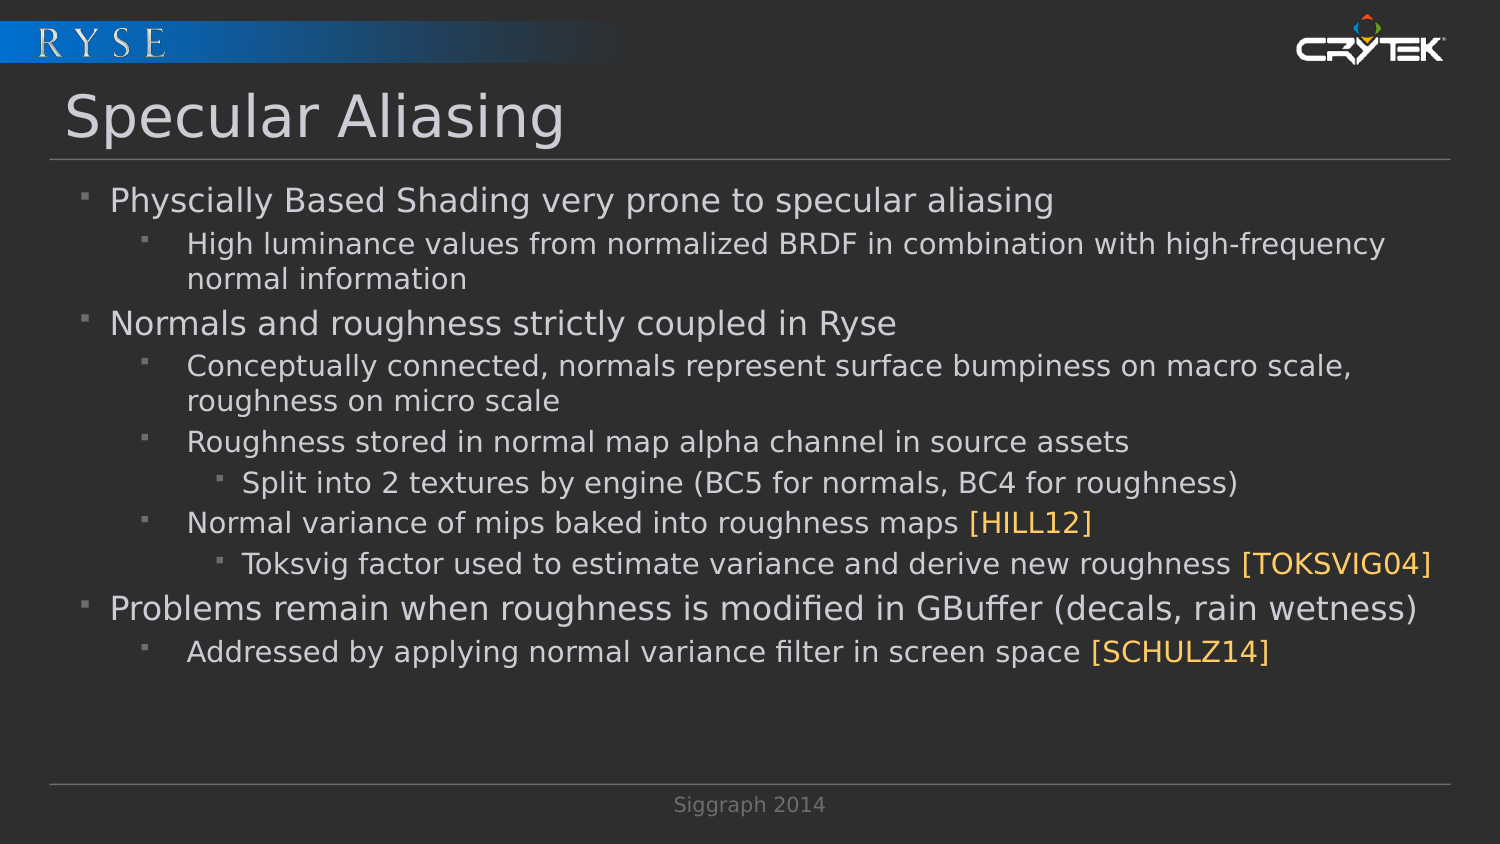

# Specular Aliasing
Physcially Based Shading very prone to specular aliasing
High luminance values from normalized BRDF in combination with high-frequency normal information
Normals and roughness strictly coupled in Ryse
Conceptually connected, normals represent surface bumpiness on macro scale, roughness on micro scale
Roughness stored in normal map alpha channel in source assets
Split into 2 textures by engine (BC5 for normals, BC4 for roughness)
Normal variance of mips baked into roughness maps [HILL12]
Toksvig factor used to estimate variance and derive new roughness [TOKSVIG04]
Problems remain when roughness is modified in GBuffer (decals, rain wetness)
Addressed by applying normal variance filter in screen space [SCHULZ14]